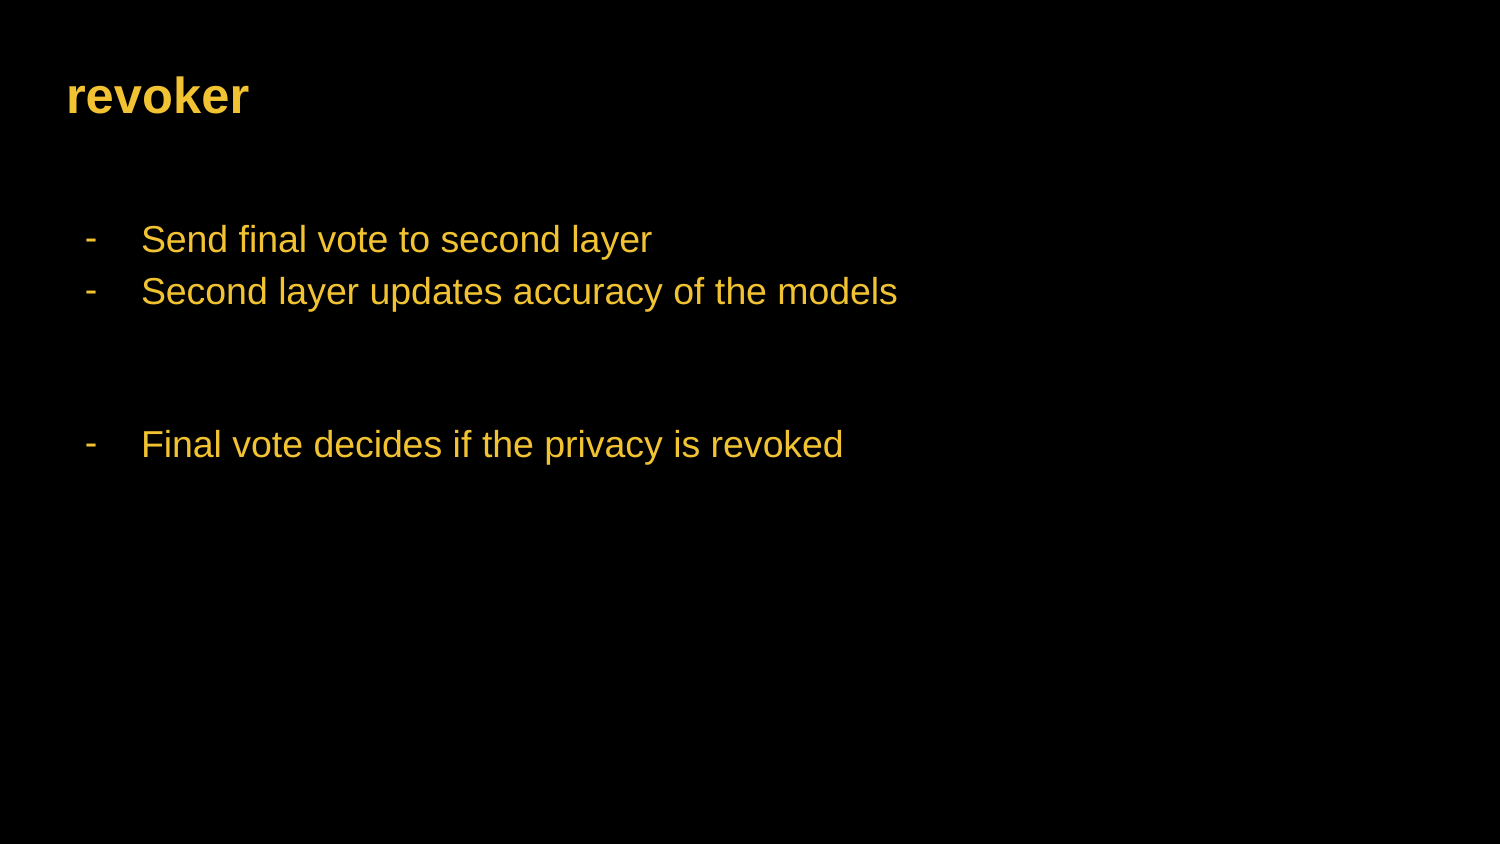

# revoker
Send final vote to second layer
Second layer updates accuracy of the models

Final vote decides if the privacy is revoked